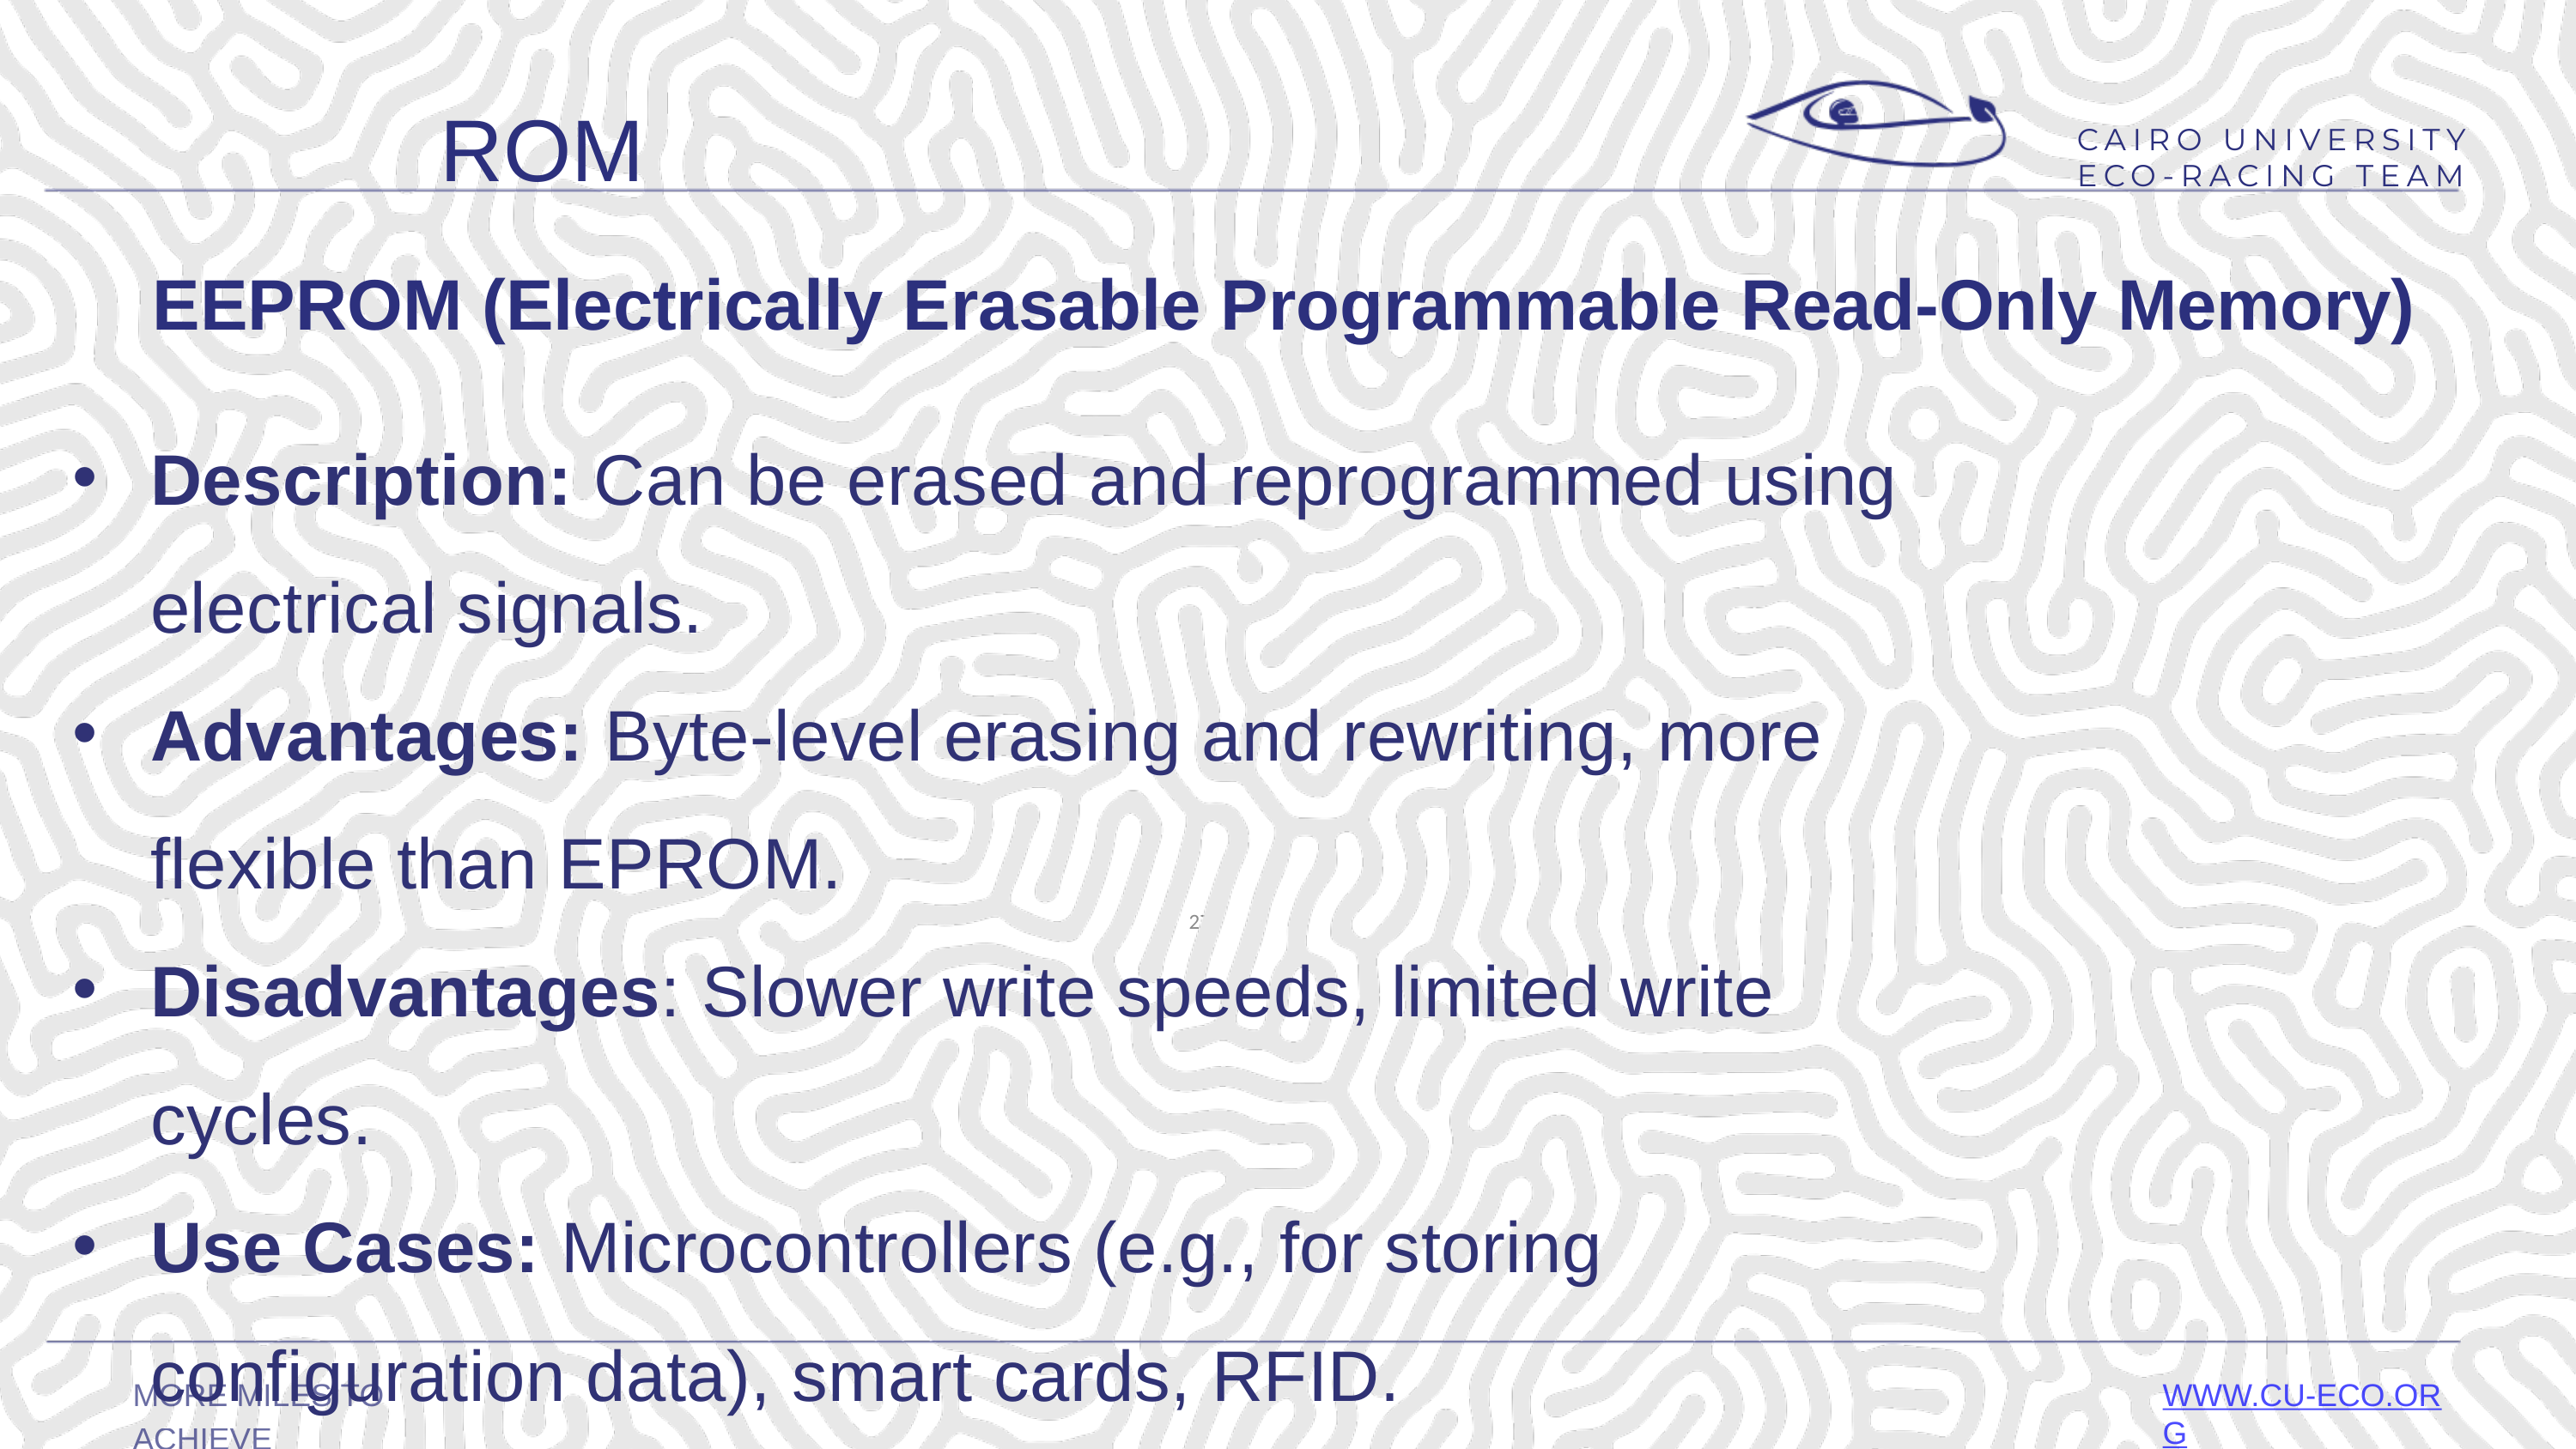

ROM
CAIRO UNIVERSITY ECO-RACING TEAM
EEPROM (Electrically Erasable Programmable Read-Only Memory)
Description: Can be erased and reprogrammed using electrical signals.
Advantages: Byte-level erasing and rewriting, more flexible than EPROM.
Disadvantages: Slower write speeds, limited write cycles.
Use Cases: Microcontrollers (e.g., for storing configuration data), smart cards, RFID.

27
MORE MILES TO ACHIEVE
WWW.CU-ECO.ORG